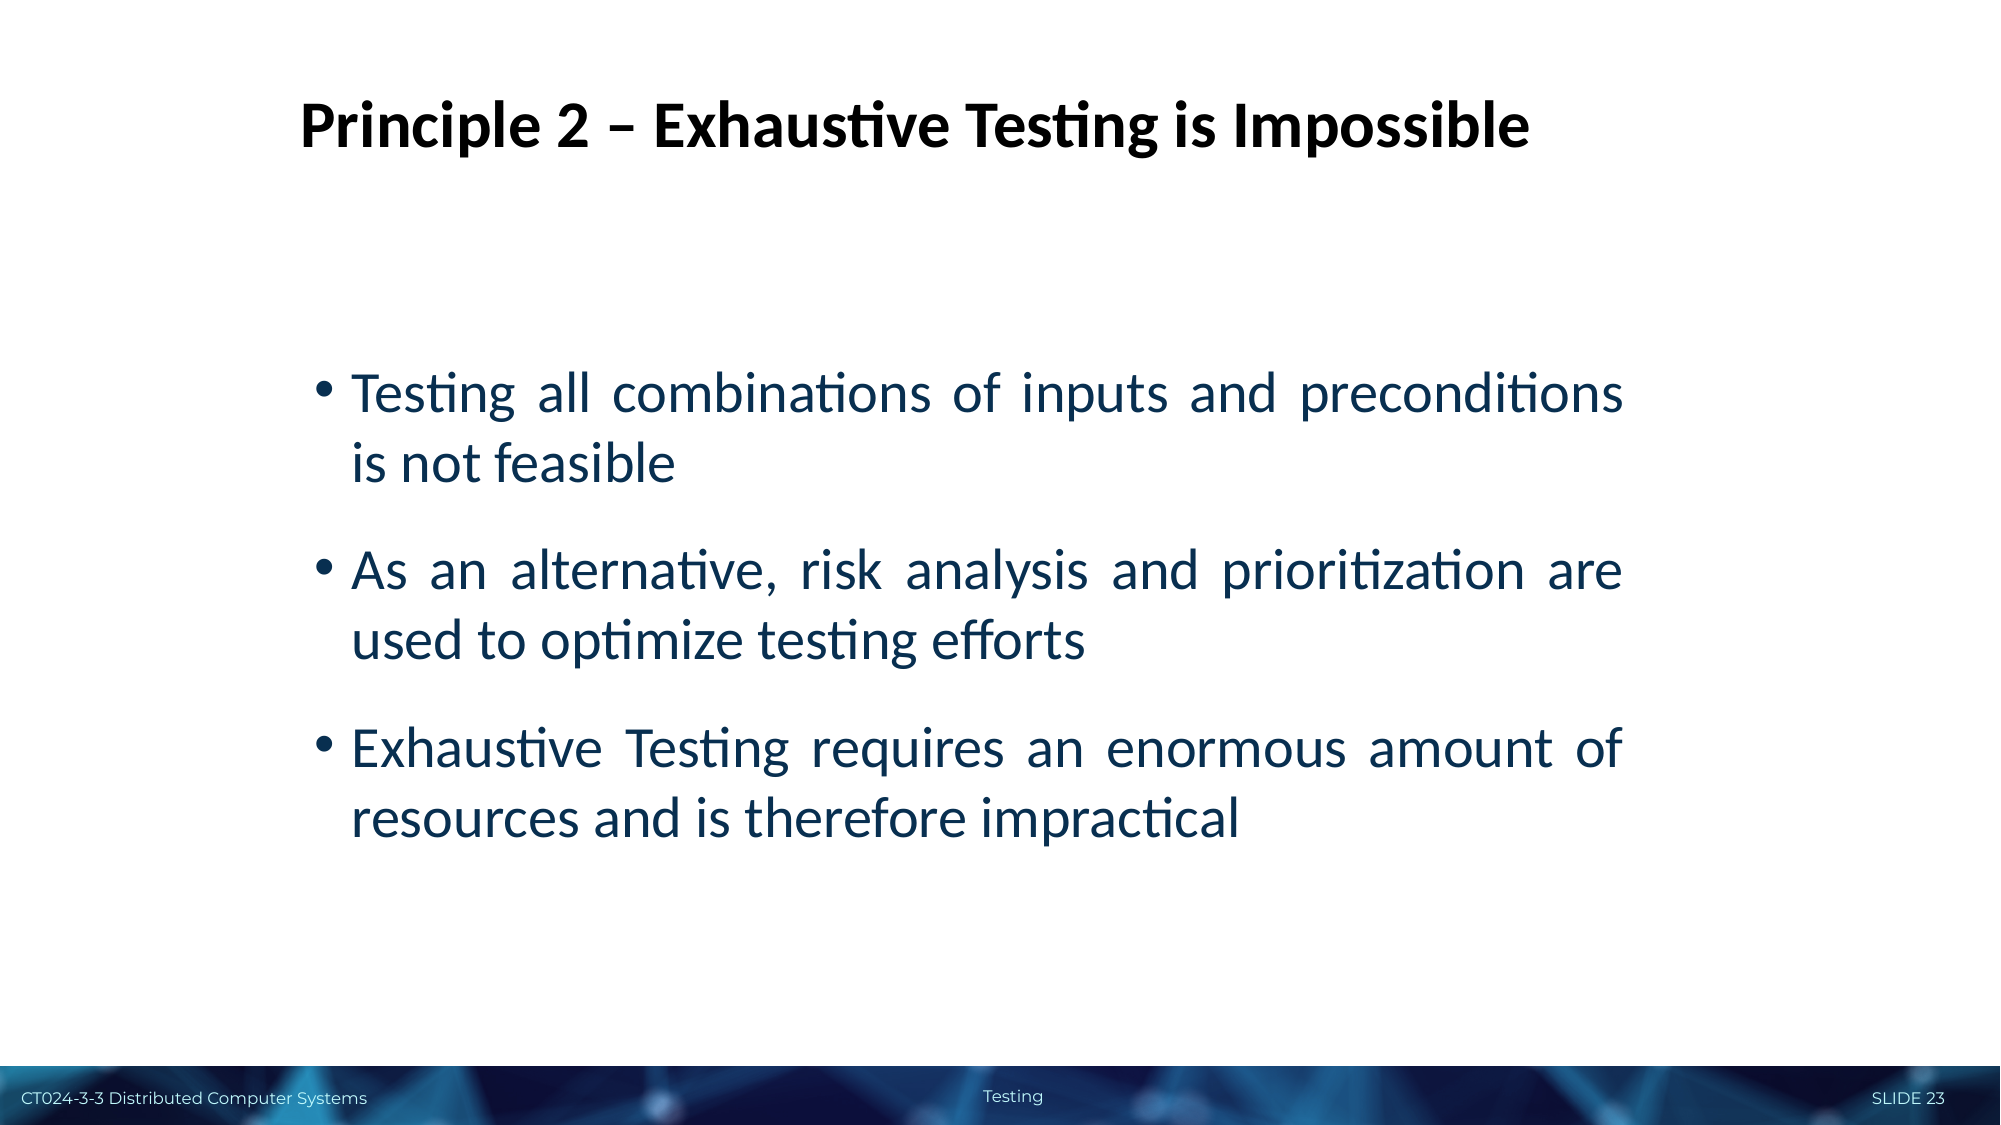

Principle 2 – Exhaustive Testing is Impossible
Testing all combinations of inputs and preconditions is not feasible
As an alternative, risk analysis and prioritization are used to optimize testing efforts
Exhaustive Testing requires an enormous amount of resources and is therefore impractical